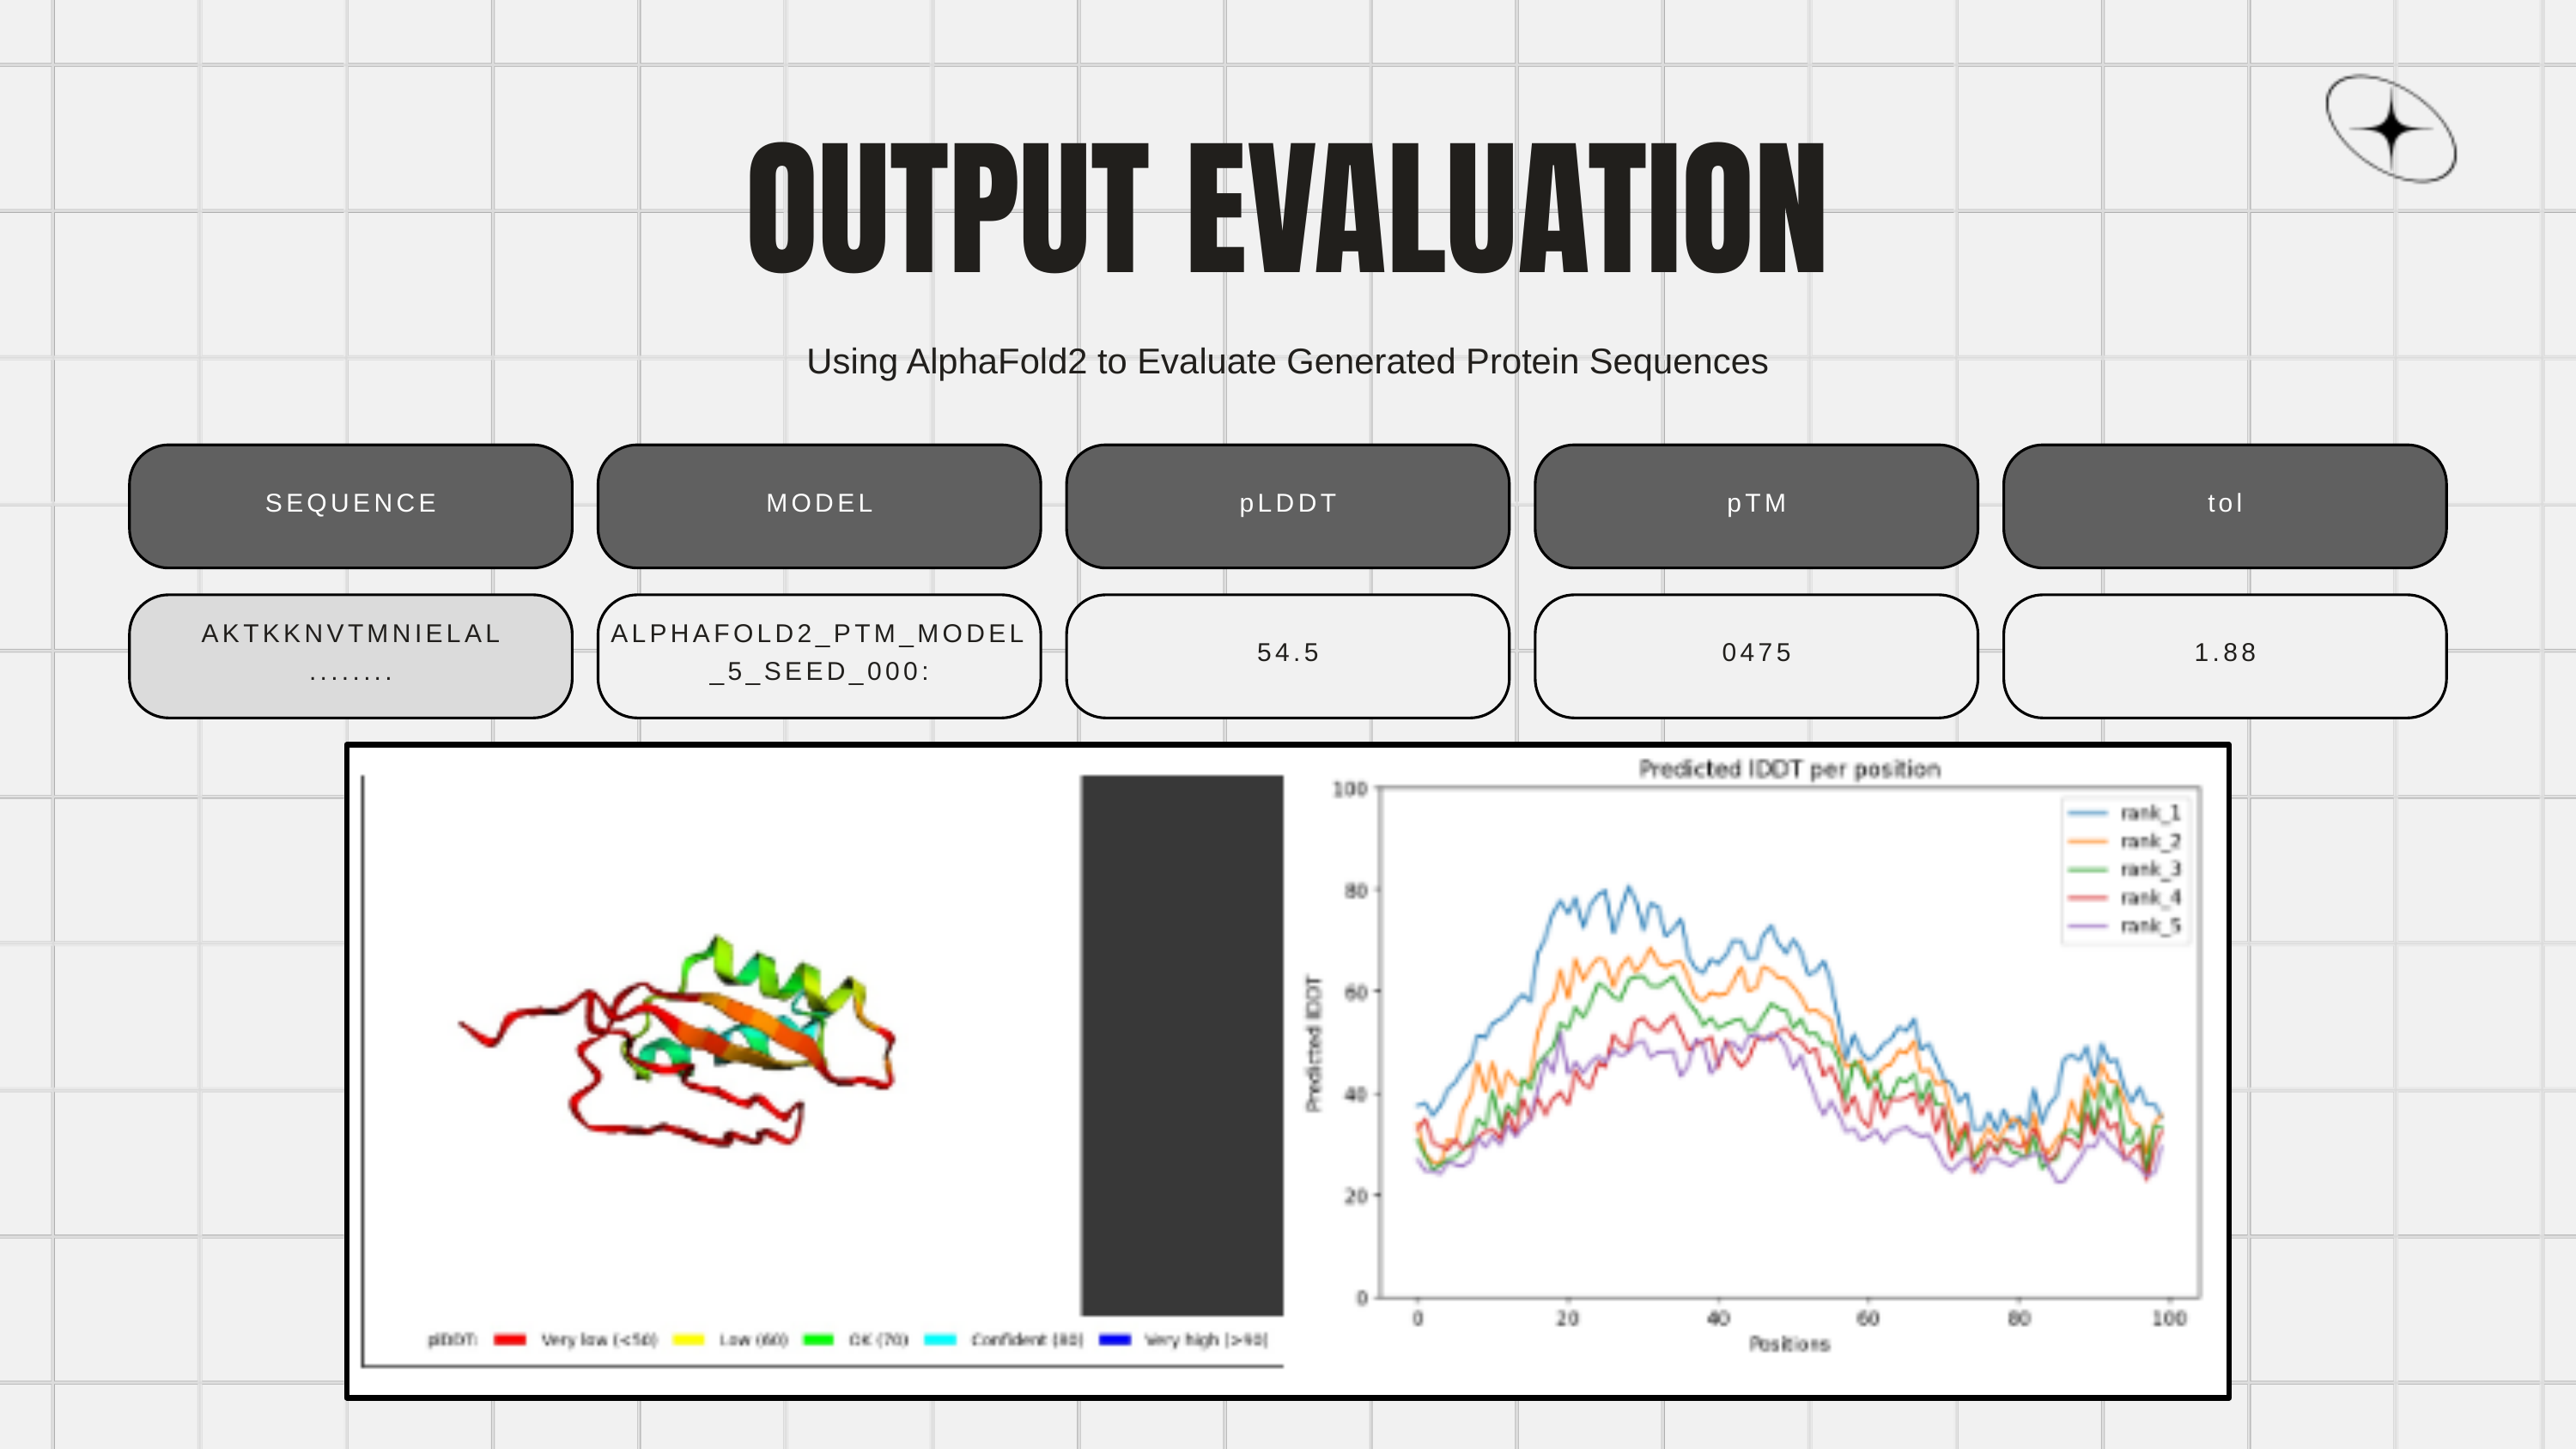

OUTPUT EVALUATION
Using AlphaFold2 to Evaluate Generated Protein Sequences

SEQUENCE

MODEL

pLDDT

pTM

tol

AKTKKNVTMNIELAL
........

ALPHAFOLD2_PTM_MODEL_5_SEED_000:

54.5

0475

1.88